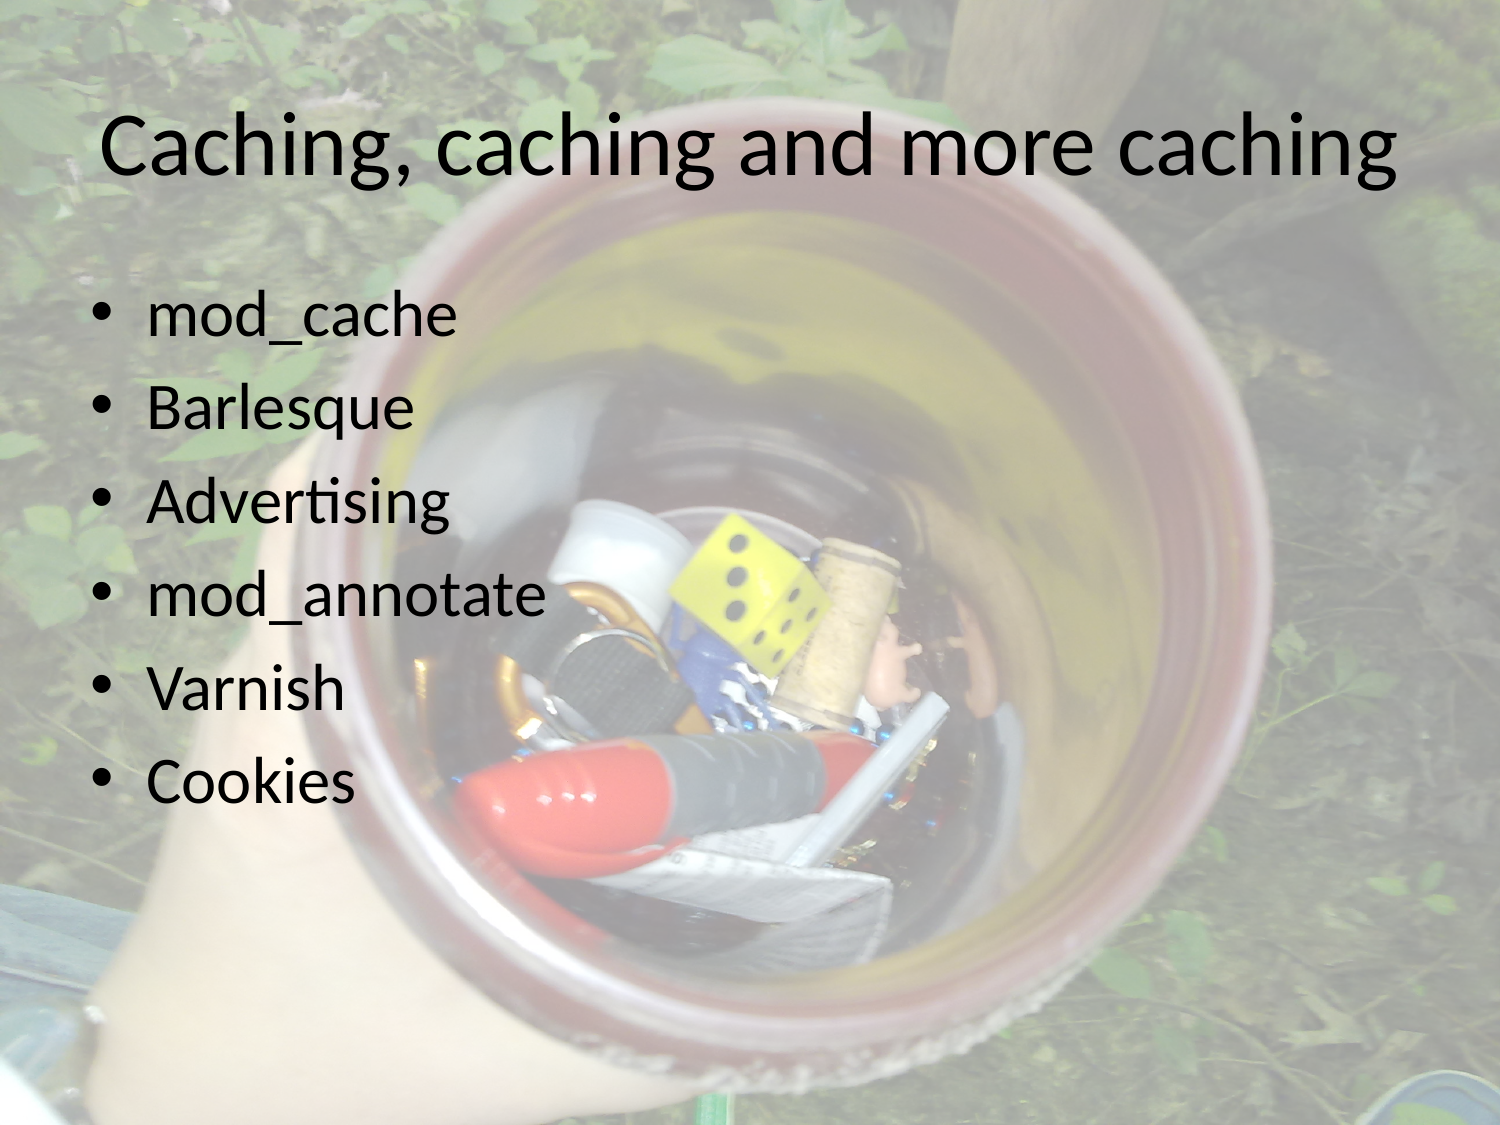

# Caching, caching and more caching
mod_cache
Barlesque
Advertising
mod_annotate
Varnish
Cookies